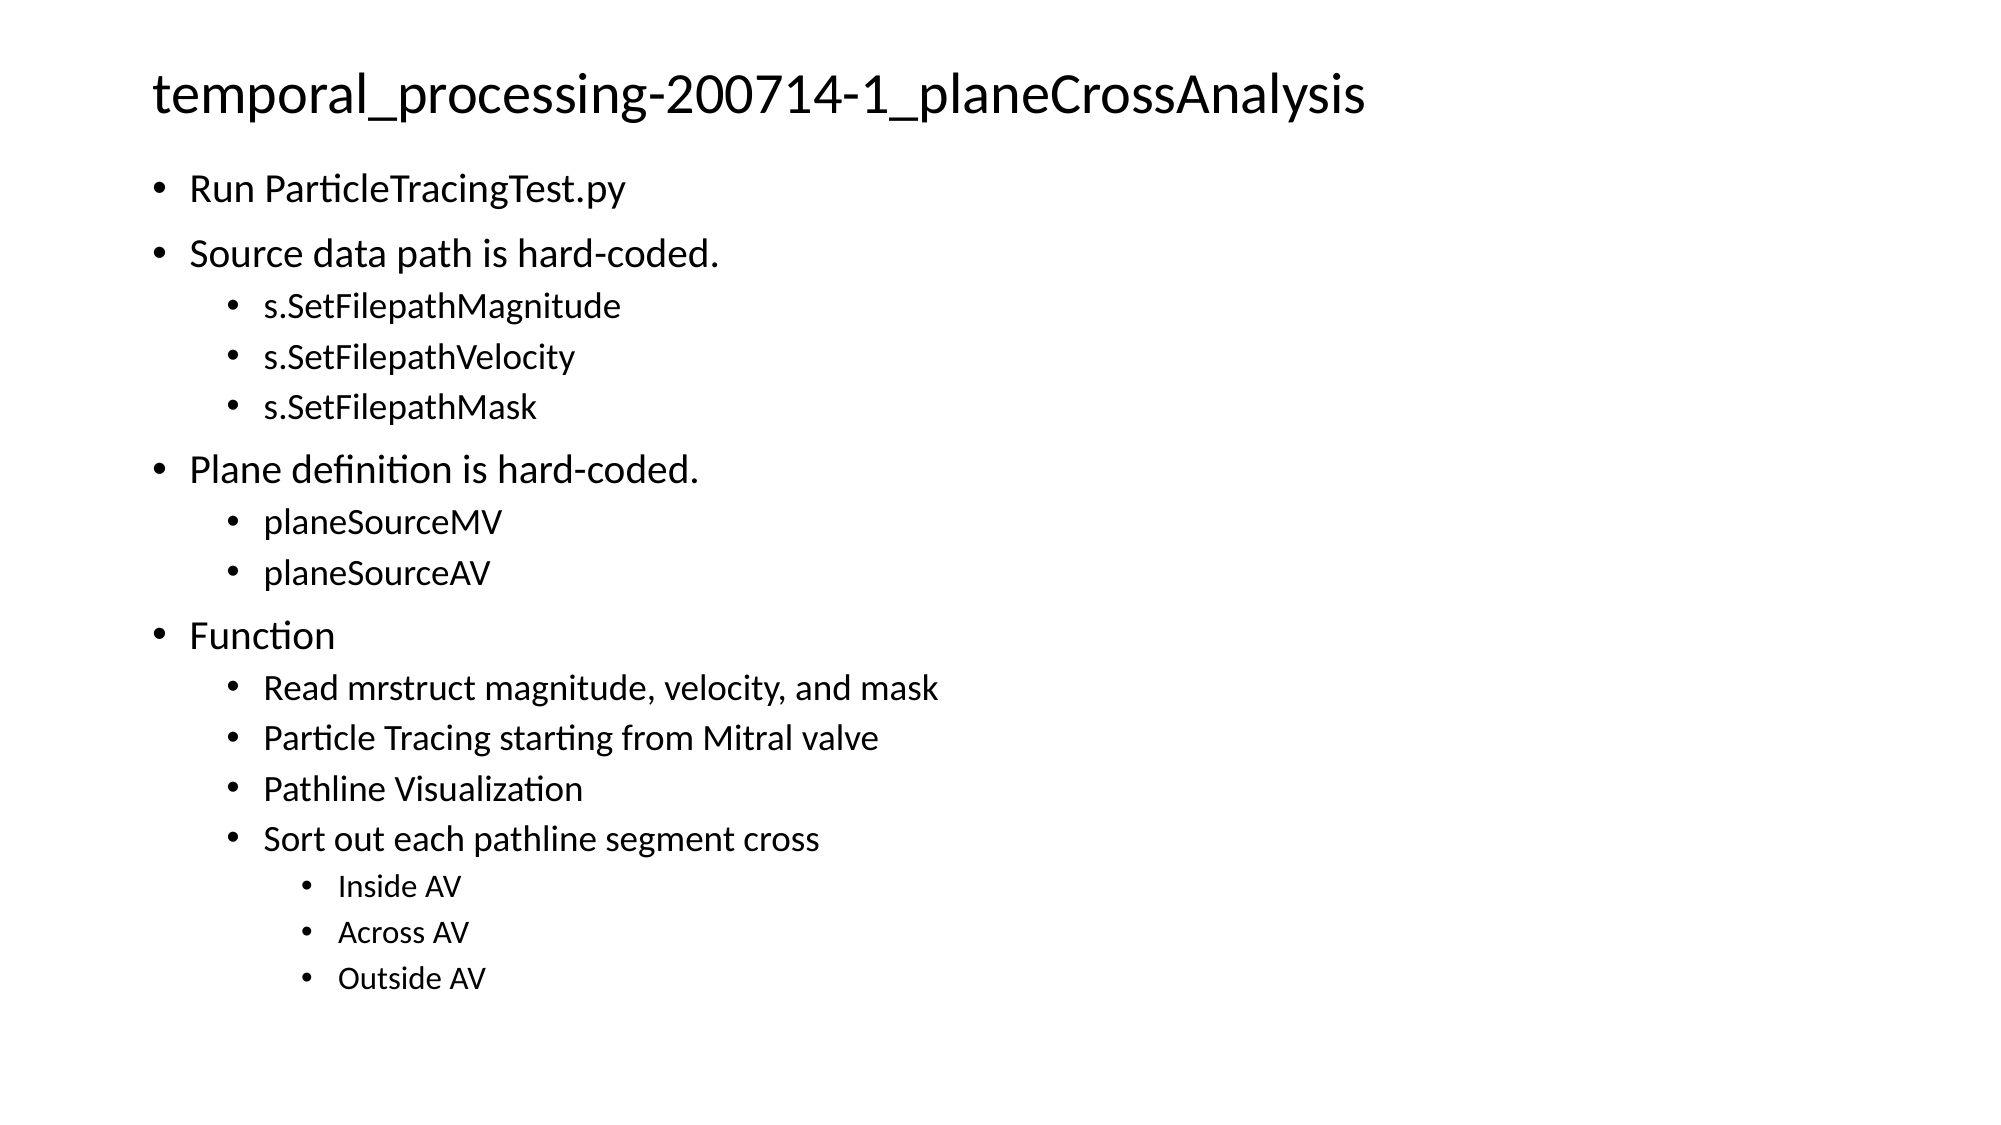

# temporal_processing-200714-1_planeCrossAnalysis
Run ParticleTracingTest.py
Source data path is hard-coded.
s.SetFilepathMagnitude
s.SetFilepathVelocity
s.SetFilepathMask
Plane definition is hard-coded.
planeSourceMV
planeSourceAV
Function
Read mrstruct magnitude, velocity, and mask
Particle Tracing starting from Mitral valve
Pathline Visualization
Sort out each pathline segment cross
Inside AV
Across AV
Outside AV